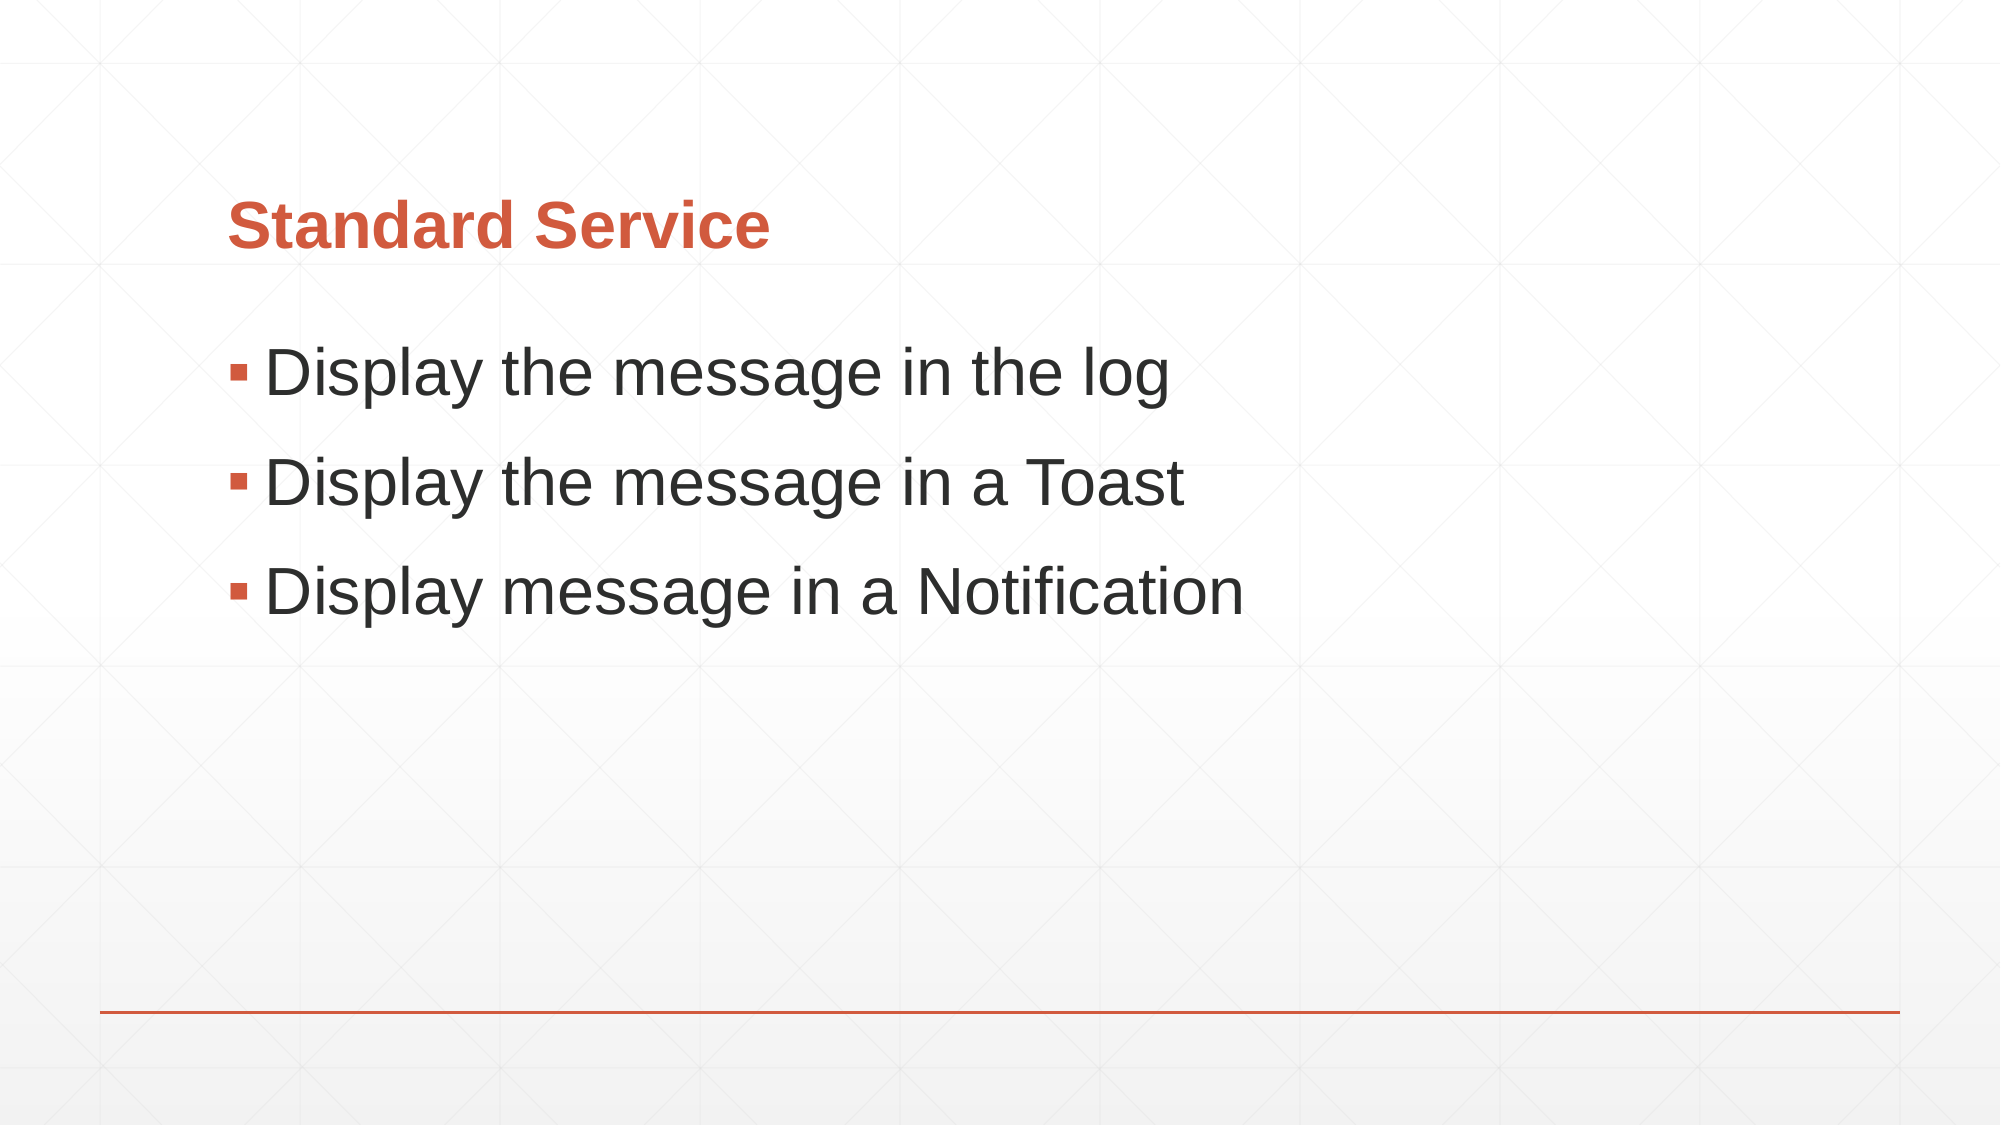

# Standard Service
Display the message in the log
Display the message in a Toast
Display message in a Notification